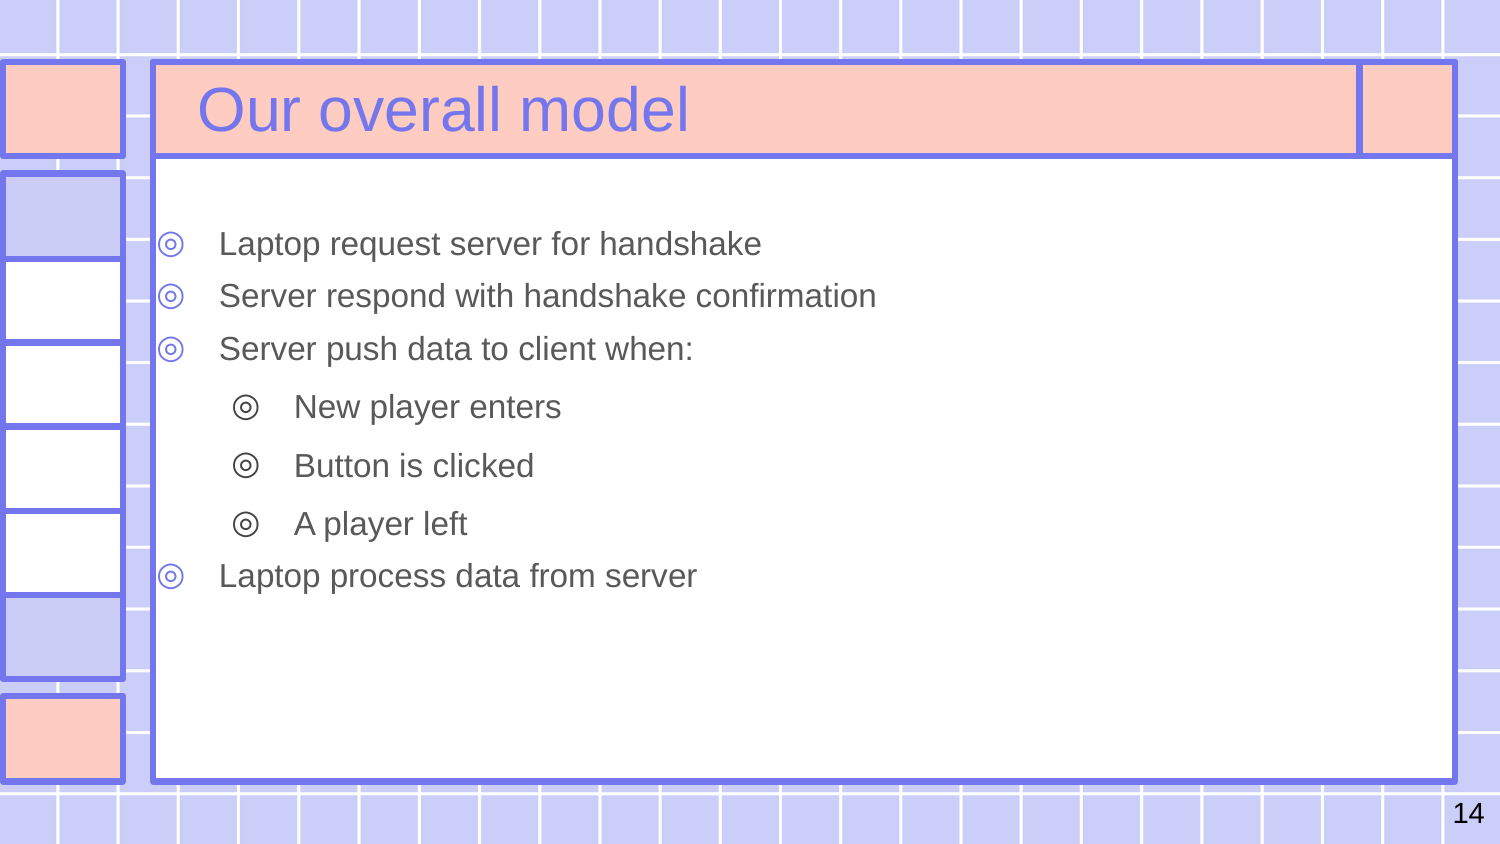

# Our overall model
Laptop request server for handshake
Server respond with handshake confirmation
Server push data to client when:
New player enters
Button is clicked
A player left
Laptop process data from server
14